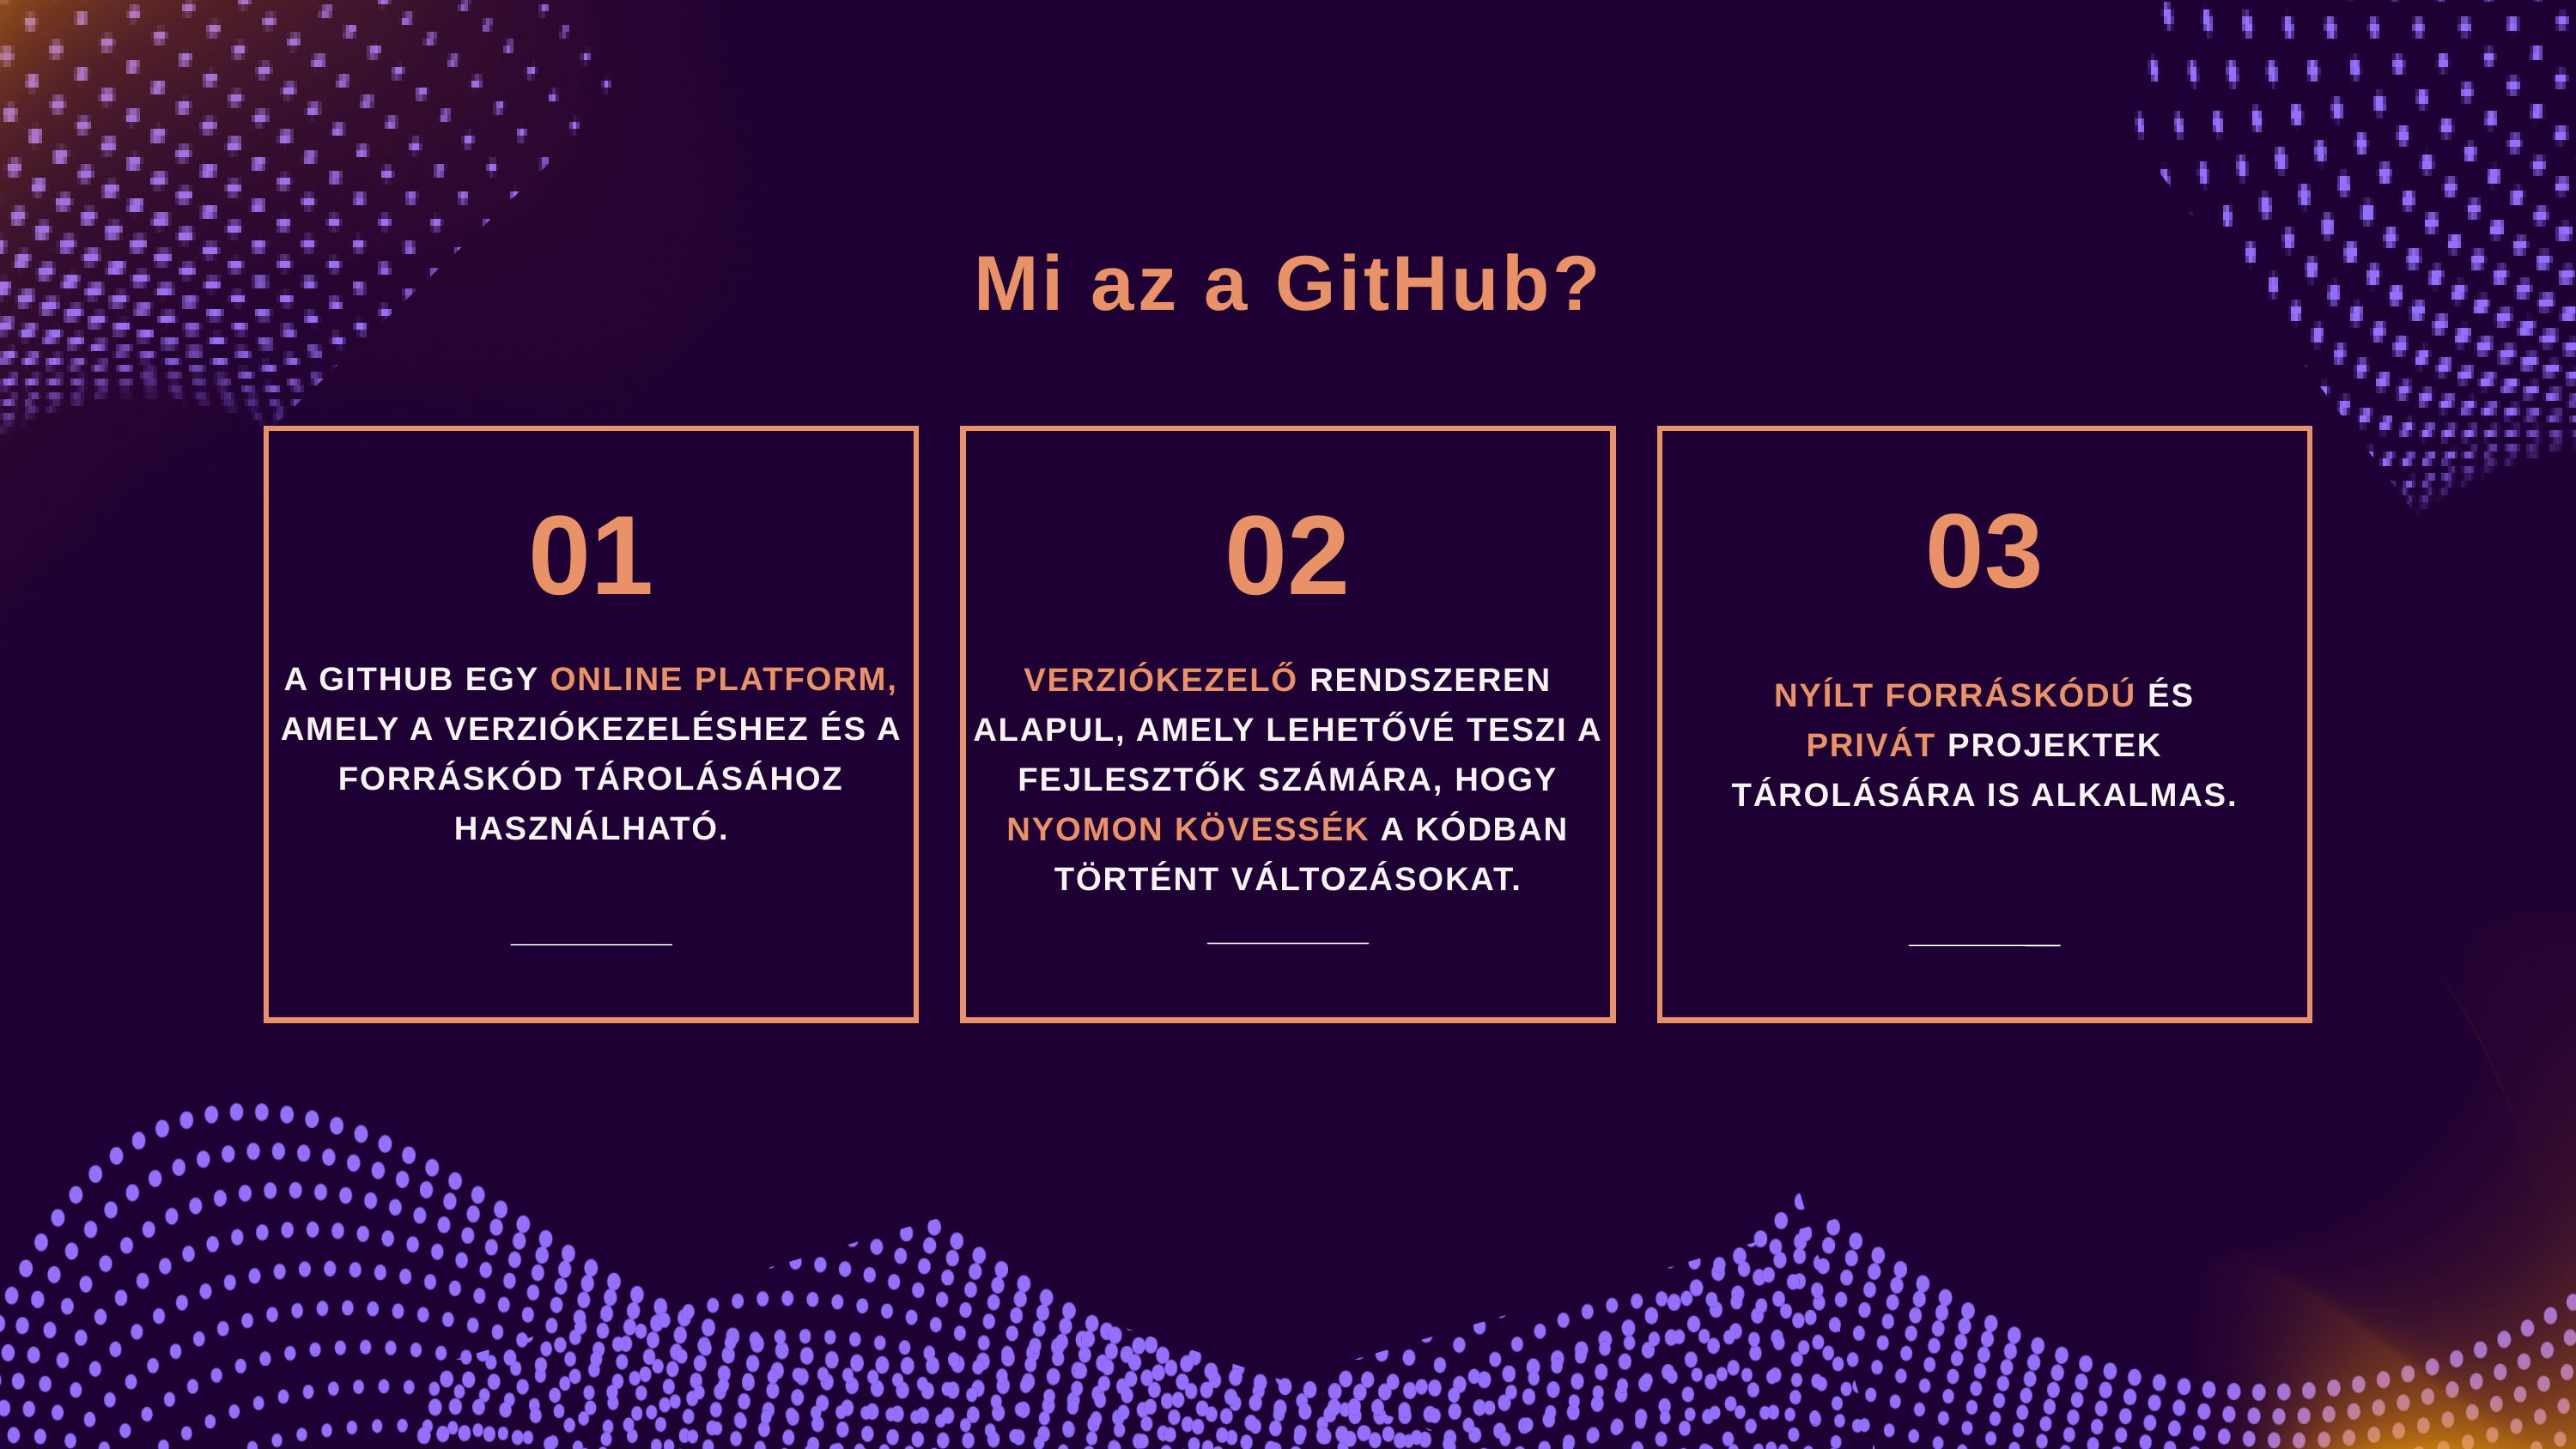

Mi az a GitHub?

01
02
03
A GITHUB EGY ONLINE PLATFORM, AMELY A VERZIÓKEZELÉSHEZ ÉS A FORRÁSKÓD TÁROLÁSÁHOZ HASZNÁLHATÓ.

VERZIÓKEZELŐ RENDSZEREN ALAPUL, AMELY LEHETŐVÉ TESZI A FEJLESZTŐK SZÁMÁRA, HOGY NYOMON KÖVESSÉK A KÓDBAN TÖRTÉNT VÁLTOZÁSOKAT.

NYÍLT FORRÁSKÓDÚ ÉS PRIVÁT PROJEKTEK TÁROLÁSÁRA IS ALKALMAS.